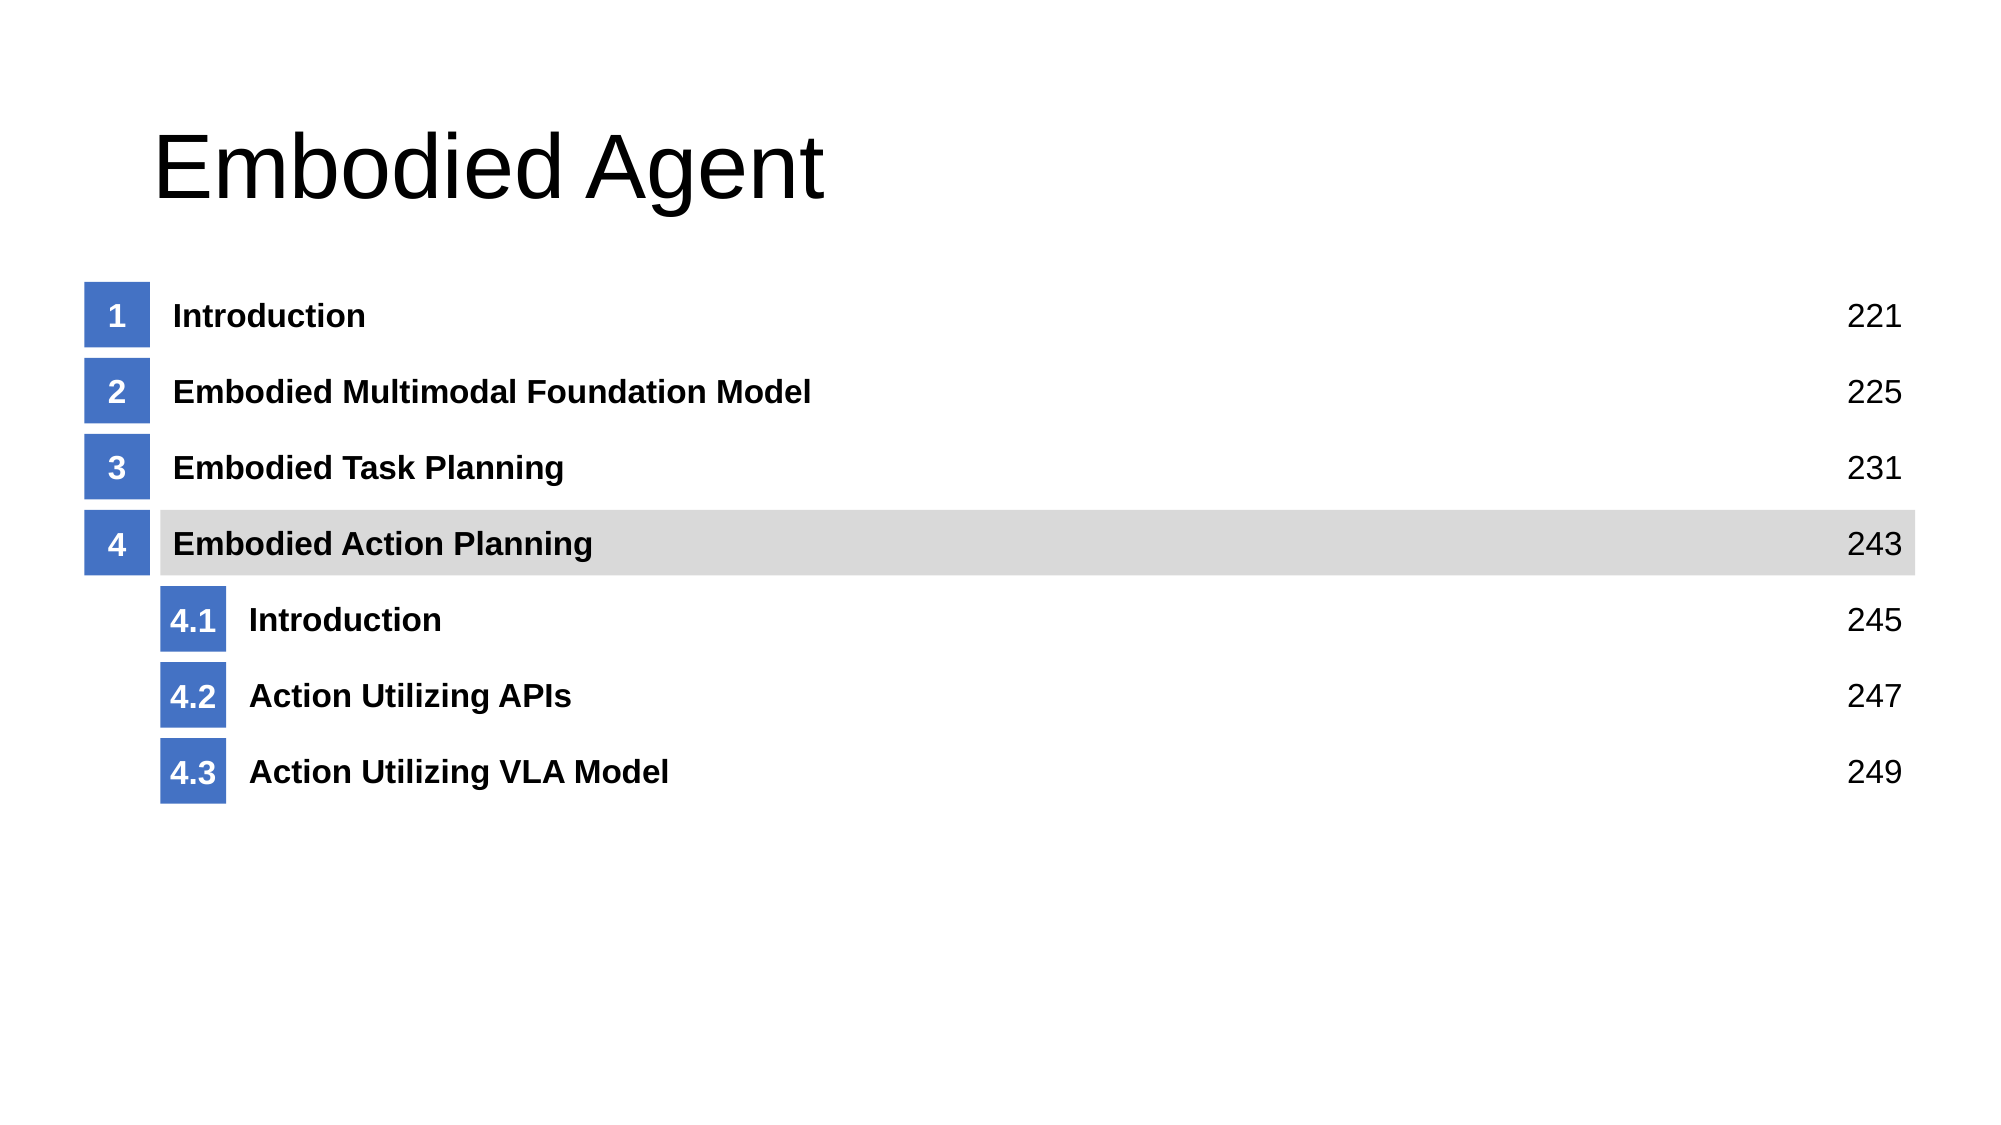

# Embodied Agent
1
Introduction
221
2
Embodied Multimodal Foundation Model
225
3
Embodied Task Planning
231
4

Embodied Action Planning
243
4.1
Introduction
245
4.2
Action Utilizing APIs
247
4.3
Action Utilizing VLA Model
249